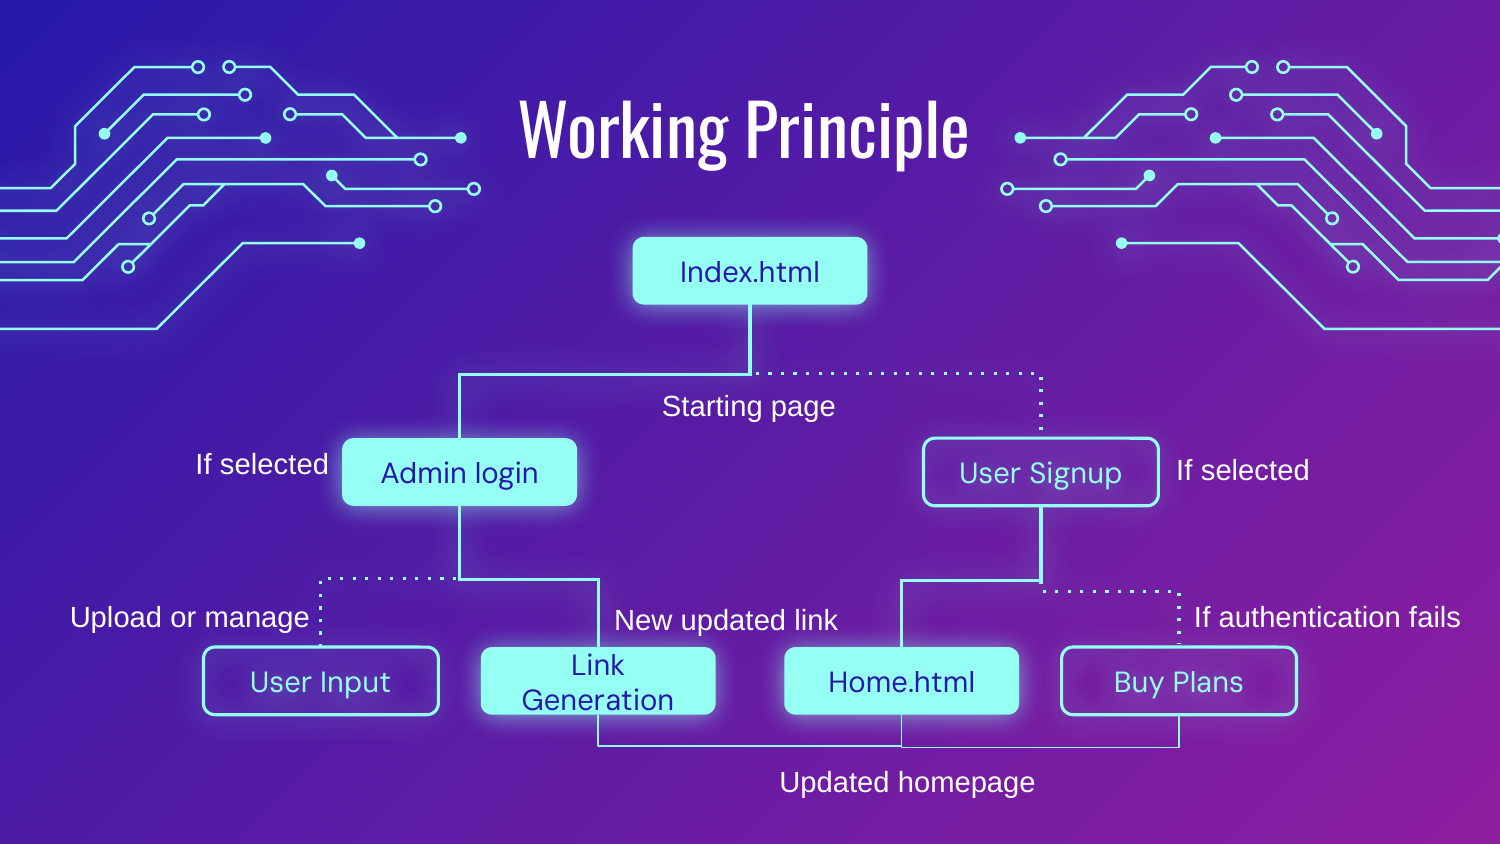

# Working Principle
Index.html
Venus
Starting page
Admin login
User Signup
If selected
If selected
Upload or manage
If authentication fails
New updated link
User Input
Link Generation
Home.html
Buy Plans
Updated homepage